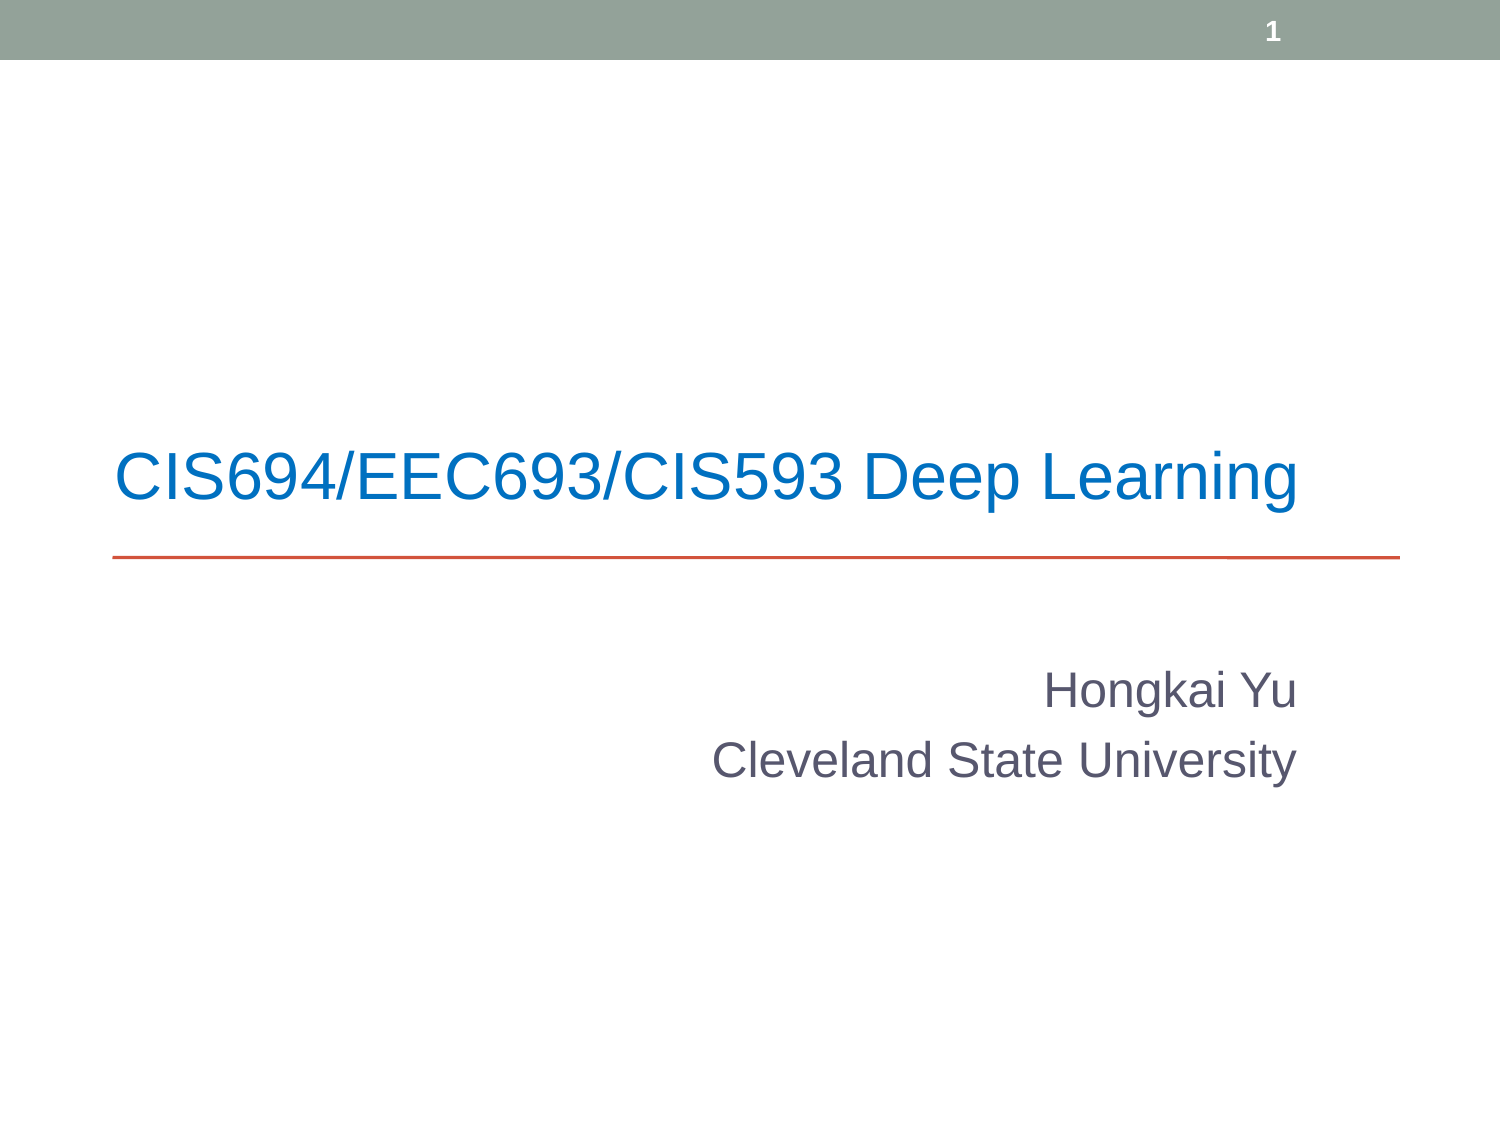

1
CIS694/EEC693/CIS593 Deep Learning
Hongkai Yu
Cleveland State University